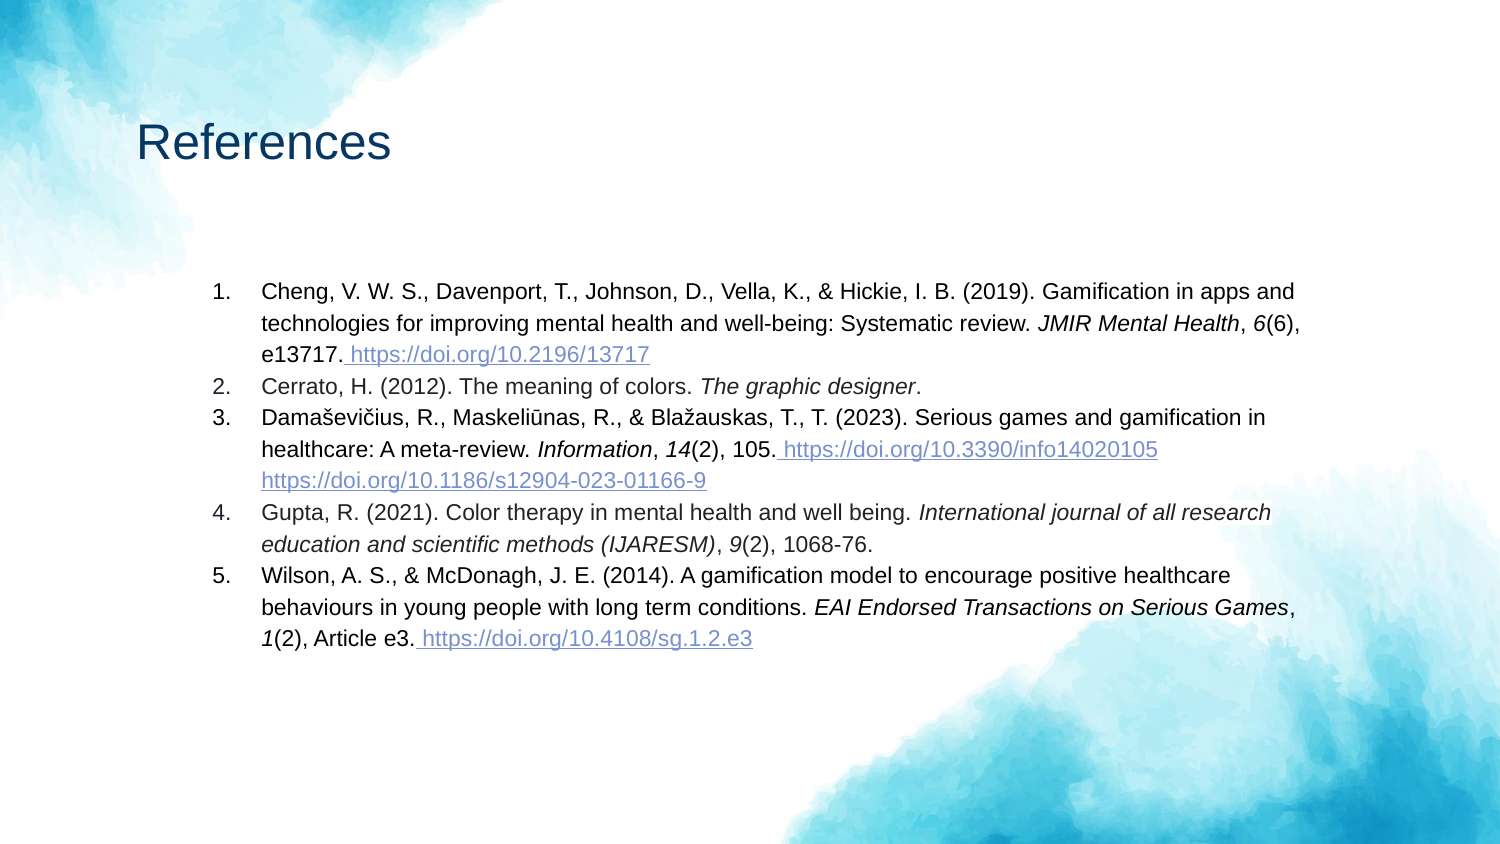

References

Cheng, V. W. S., Davenport, T., Johnson, D., Vella, K., & Hickie, I. B. (2019). Gamification in apps and technologies for improving mental health and well-being: Systematic review. JMIR Mental Health, 6(6), e13717. https://doi.org/10.2196/13717
Cerrato, H. (2012). The meaning of colors. The graphic designer.
Damaševičius, R., Maskeliūnas, R., & Blažauskas, T., T. (2023). Serious games and gamification in healthcare: A meta-review. Information, 14(2), 105. https://doi.org/10.3390/info14020105https://doi.org/10.1186/s12904-023-01166-9
Gupta, R. (2021). Color therapy in mental health and well being. International journal of all research education and scientific methods (IJARESM), 9(2), 1068-76.
Wilson, A. S., & McDonagh, J. E. (2014). A gamification model to encourage positive healthcare behaviours in young people with long term conditions. EAI Endorsed Transactions on Serious Games, 1(2), Article e3. https://doi.org/10.4108/sg.1.2.e3